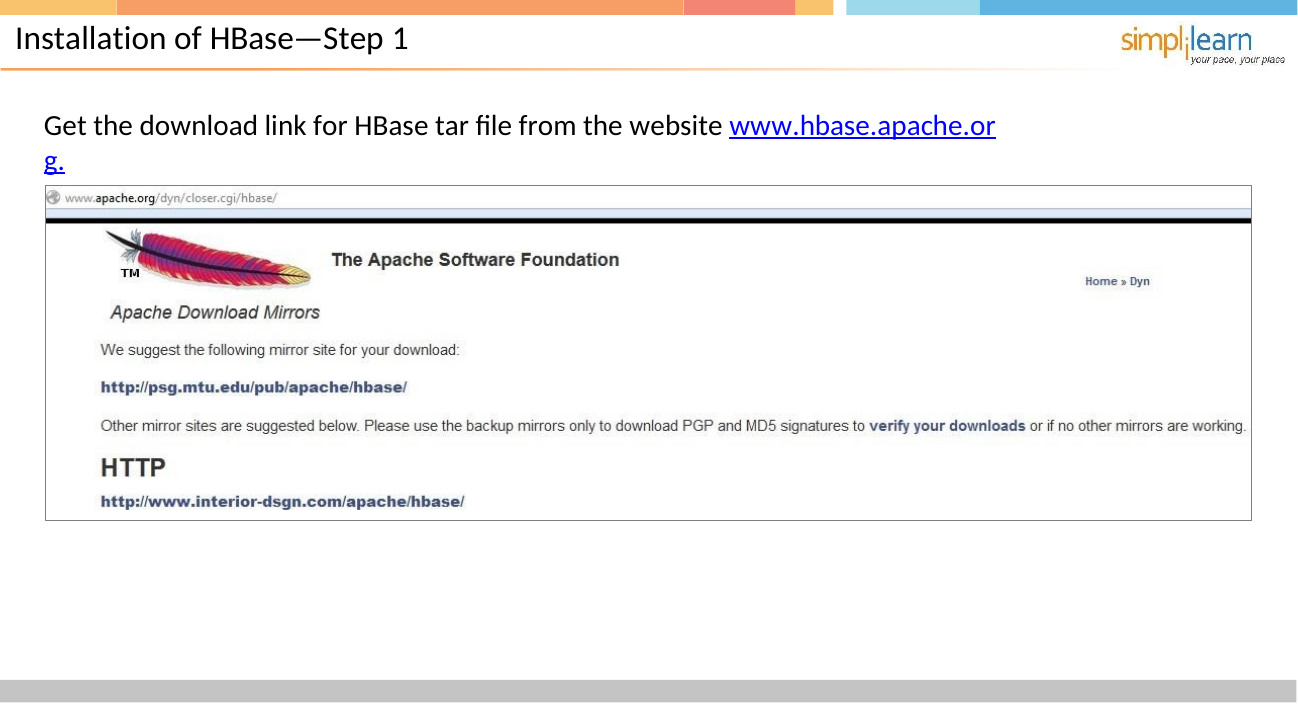

# Installation of HBase—Step 1

Get the download link for HBase tar file from the website www.hbase.apache.org.